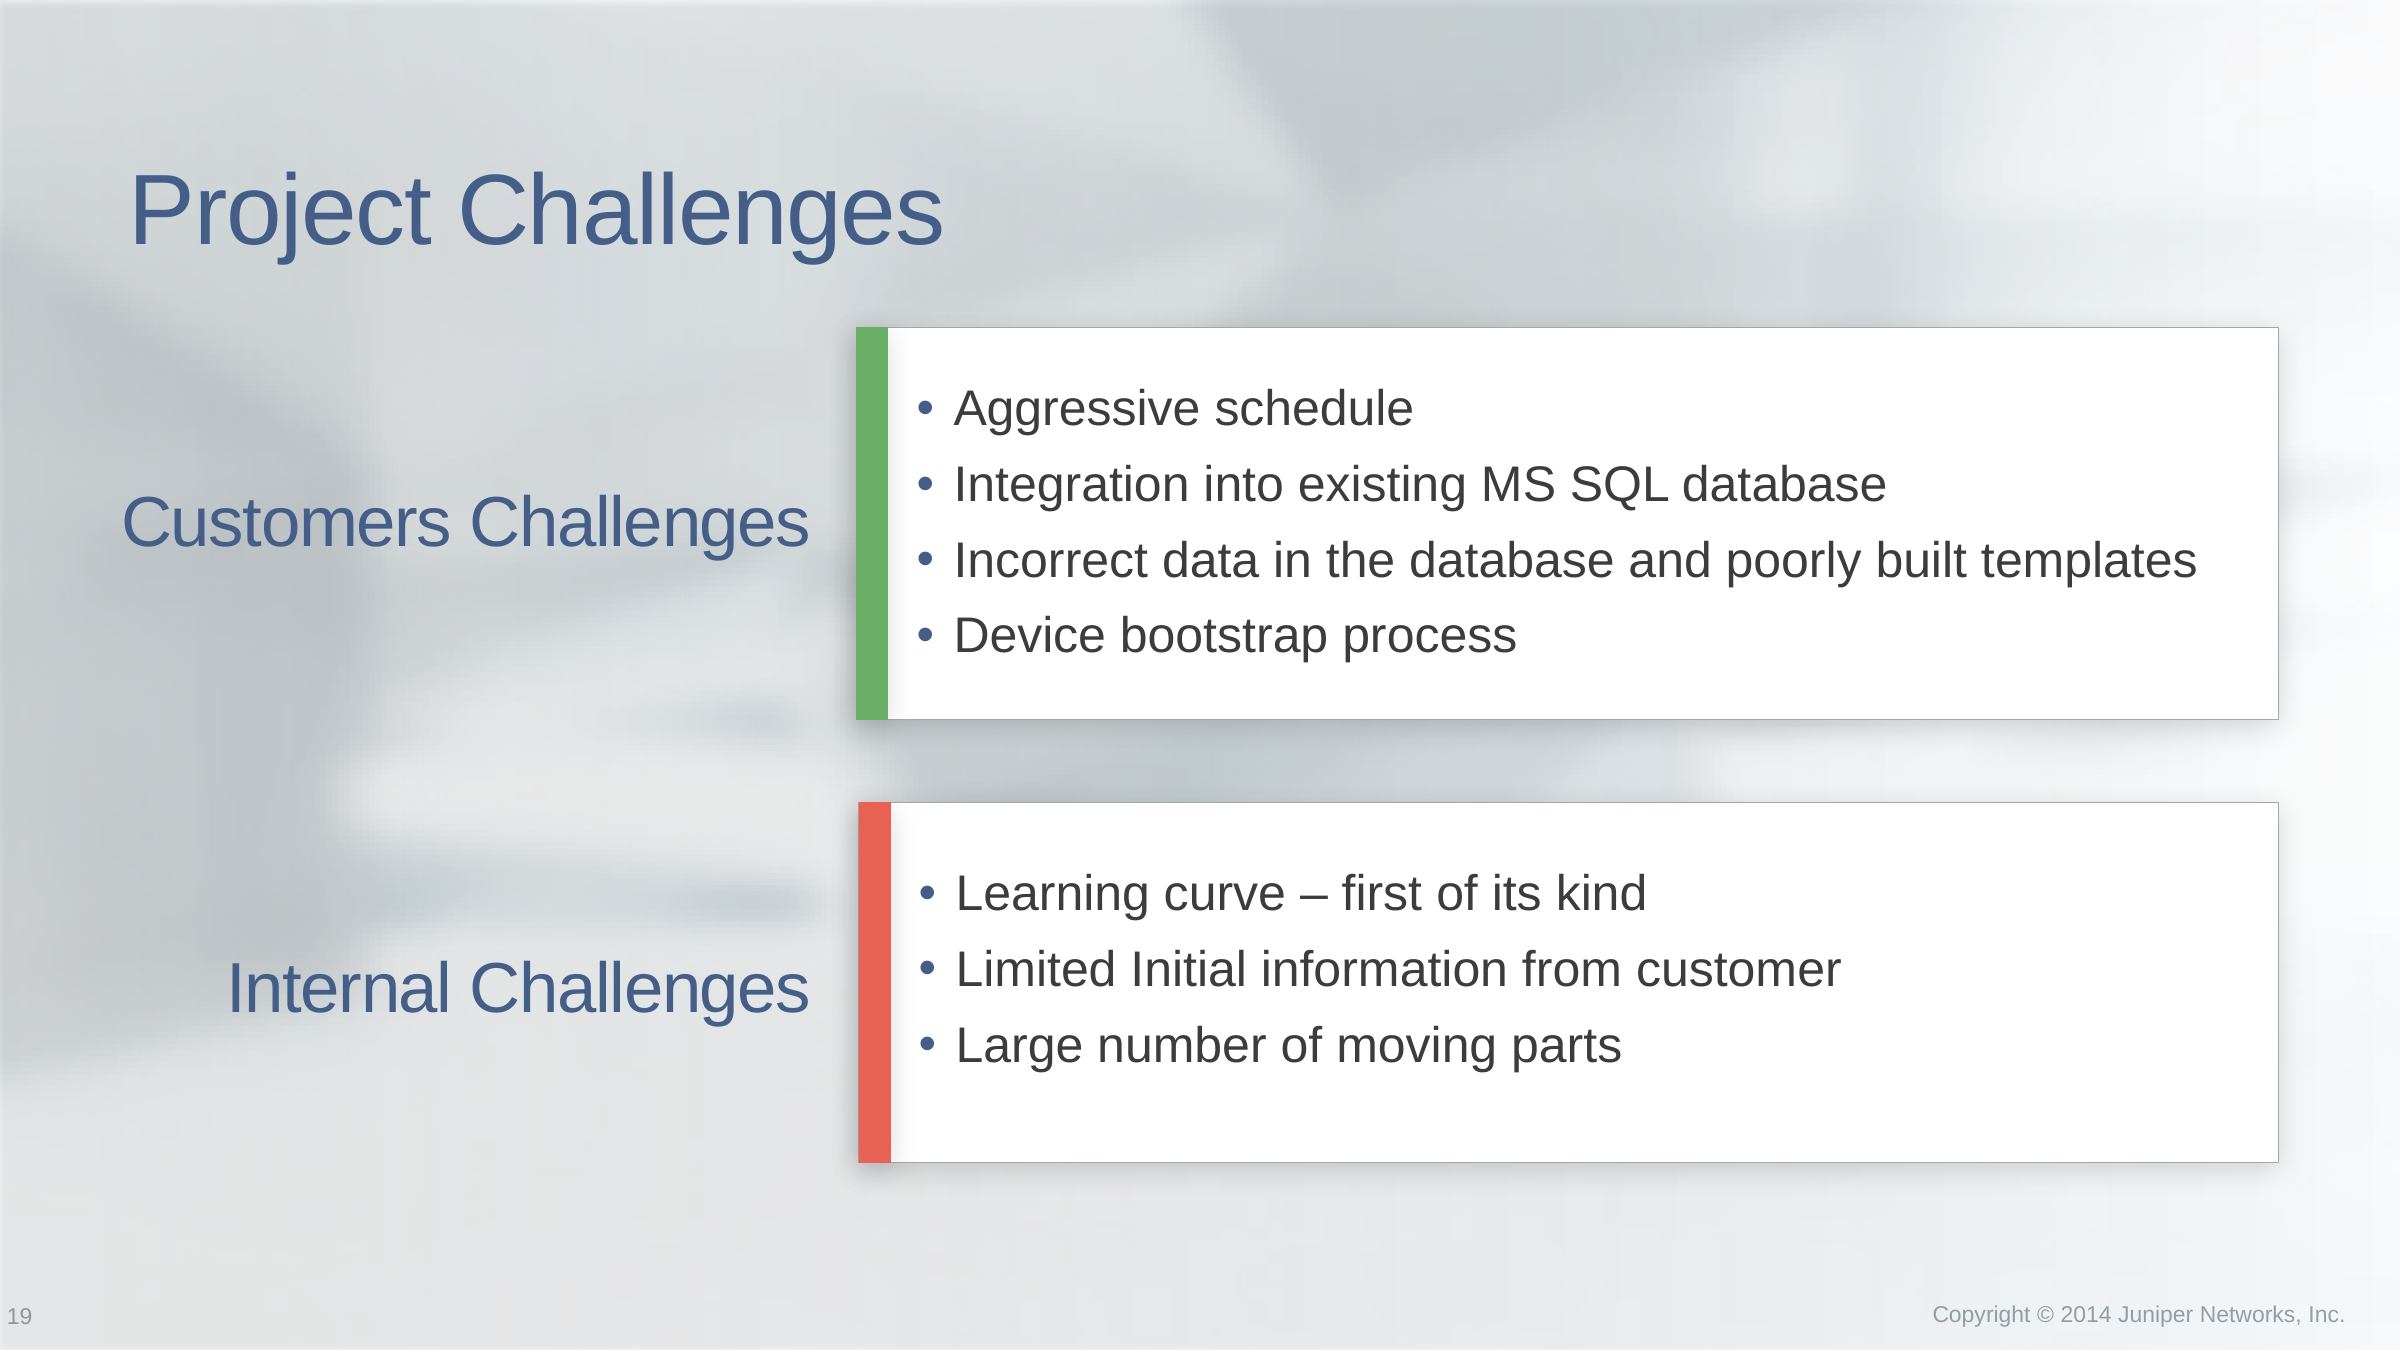

# Project Challenges

Aggressive schedule
Integration into existing MS SQL database
Incorrect data in the database and poorly built templates
Device bootstrap process
Customers Challenges

Learning curve – first of its kind
Limited Initial information from customer
Large number of moving parts
Internal Challenges